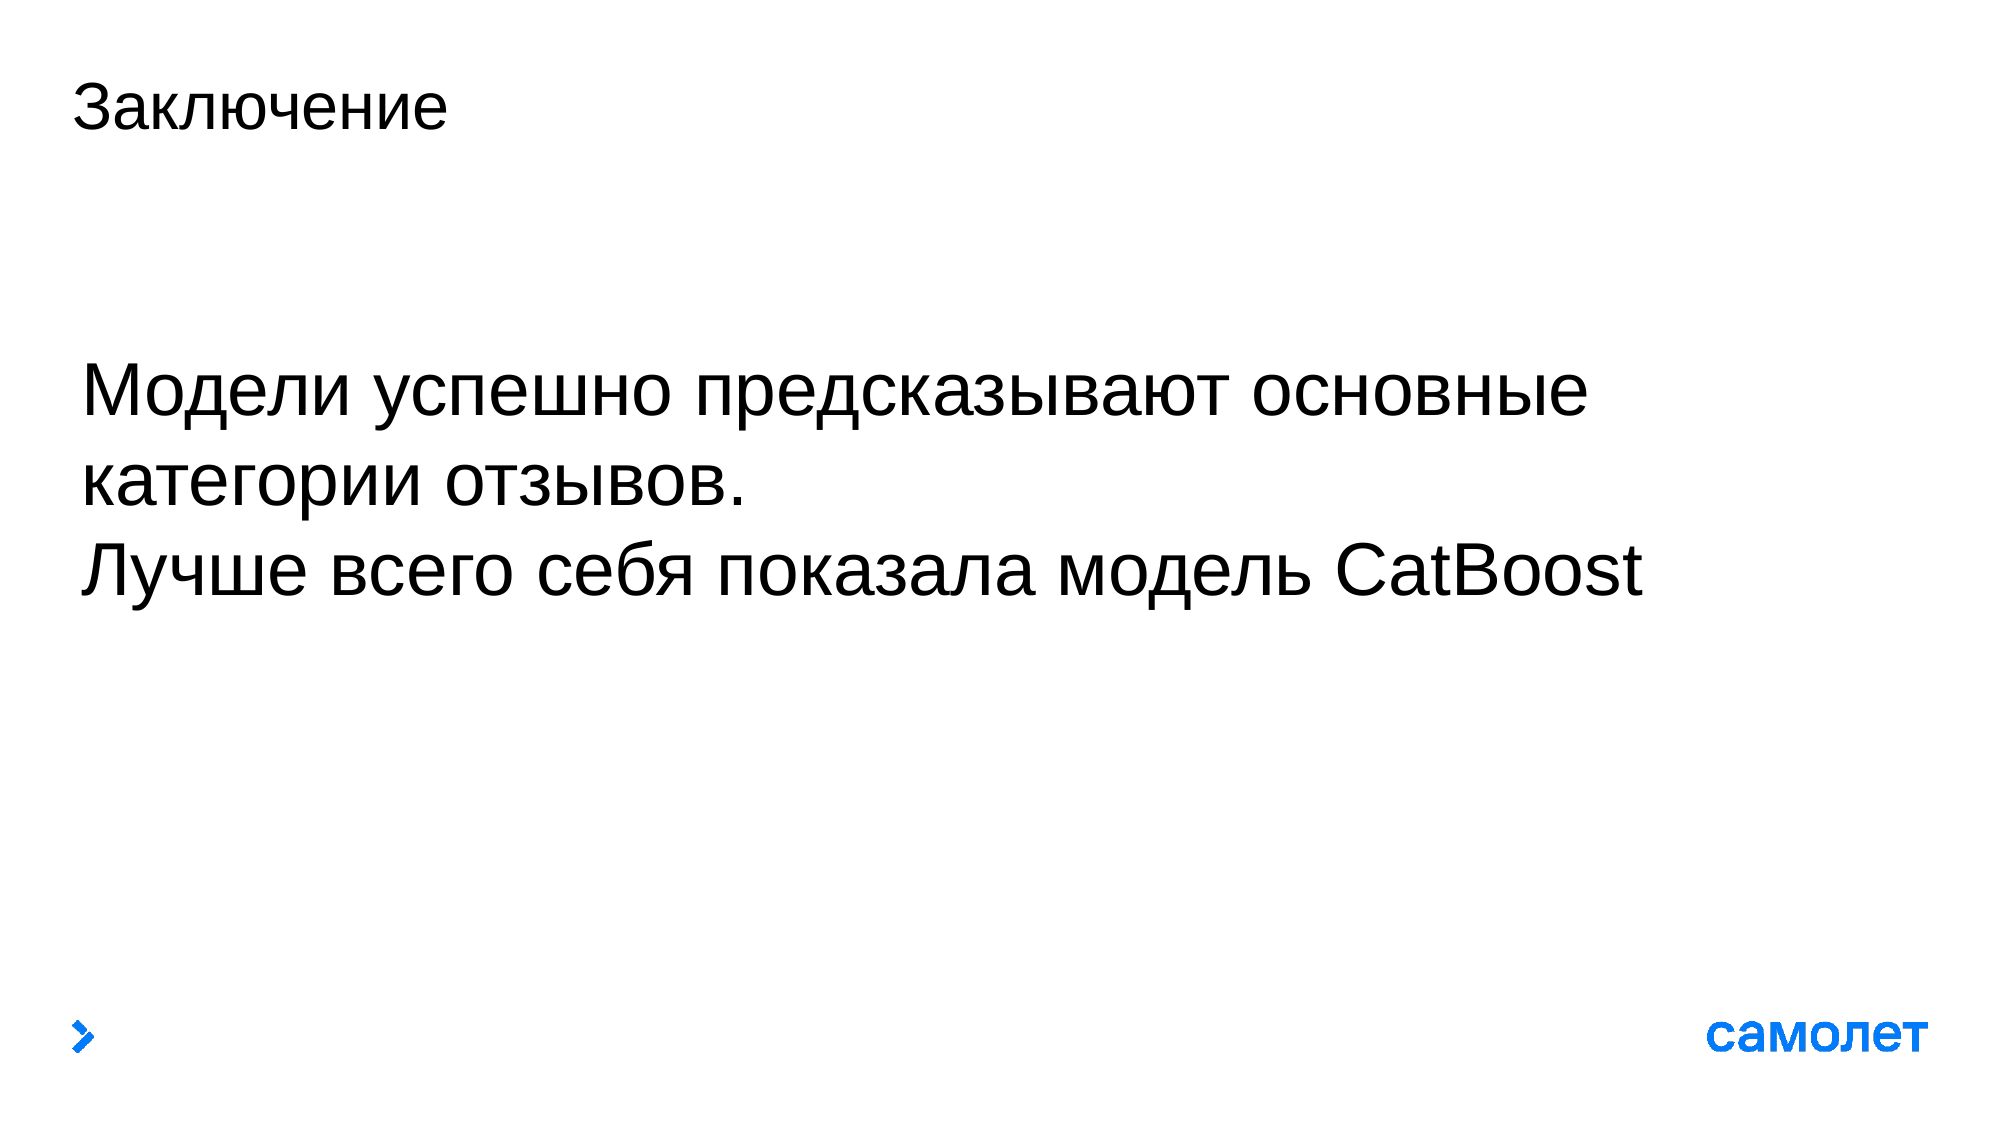

# Заключение
Модели успешно предсказывают основные категории отзывов.
Лучше всего себя показала модель CatBoost